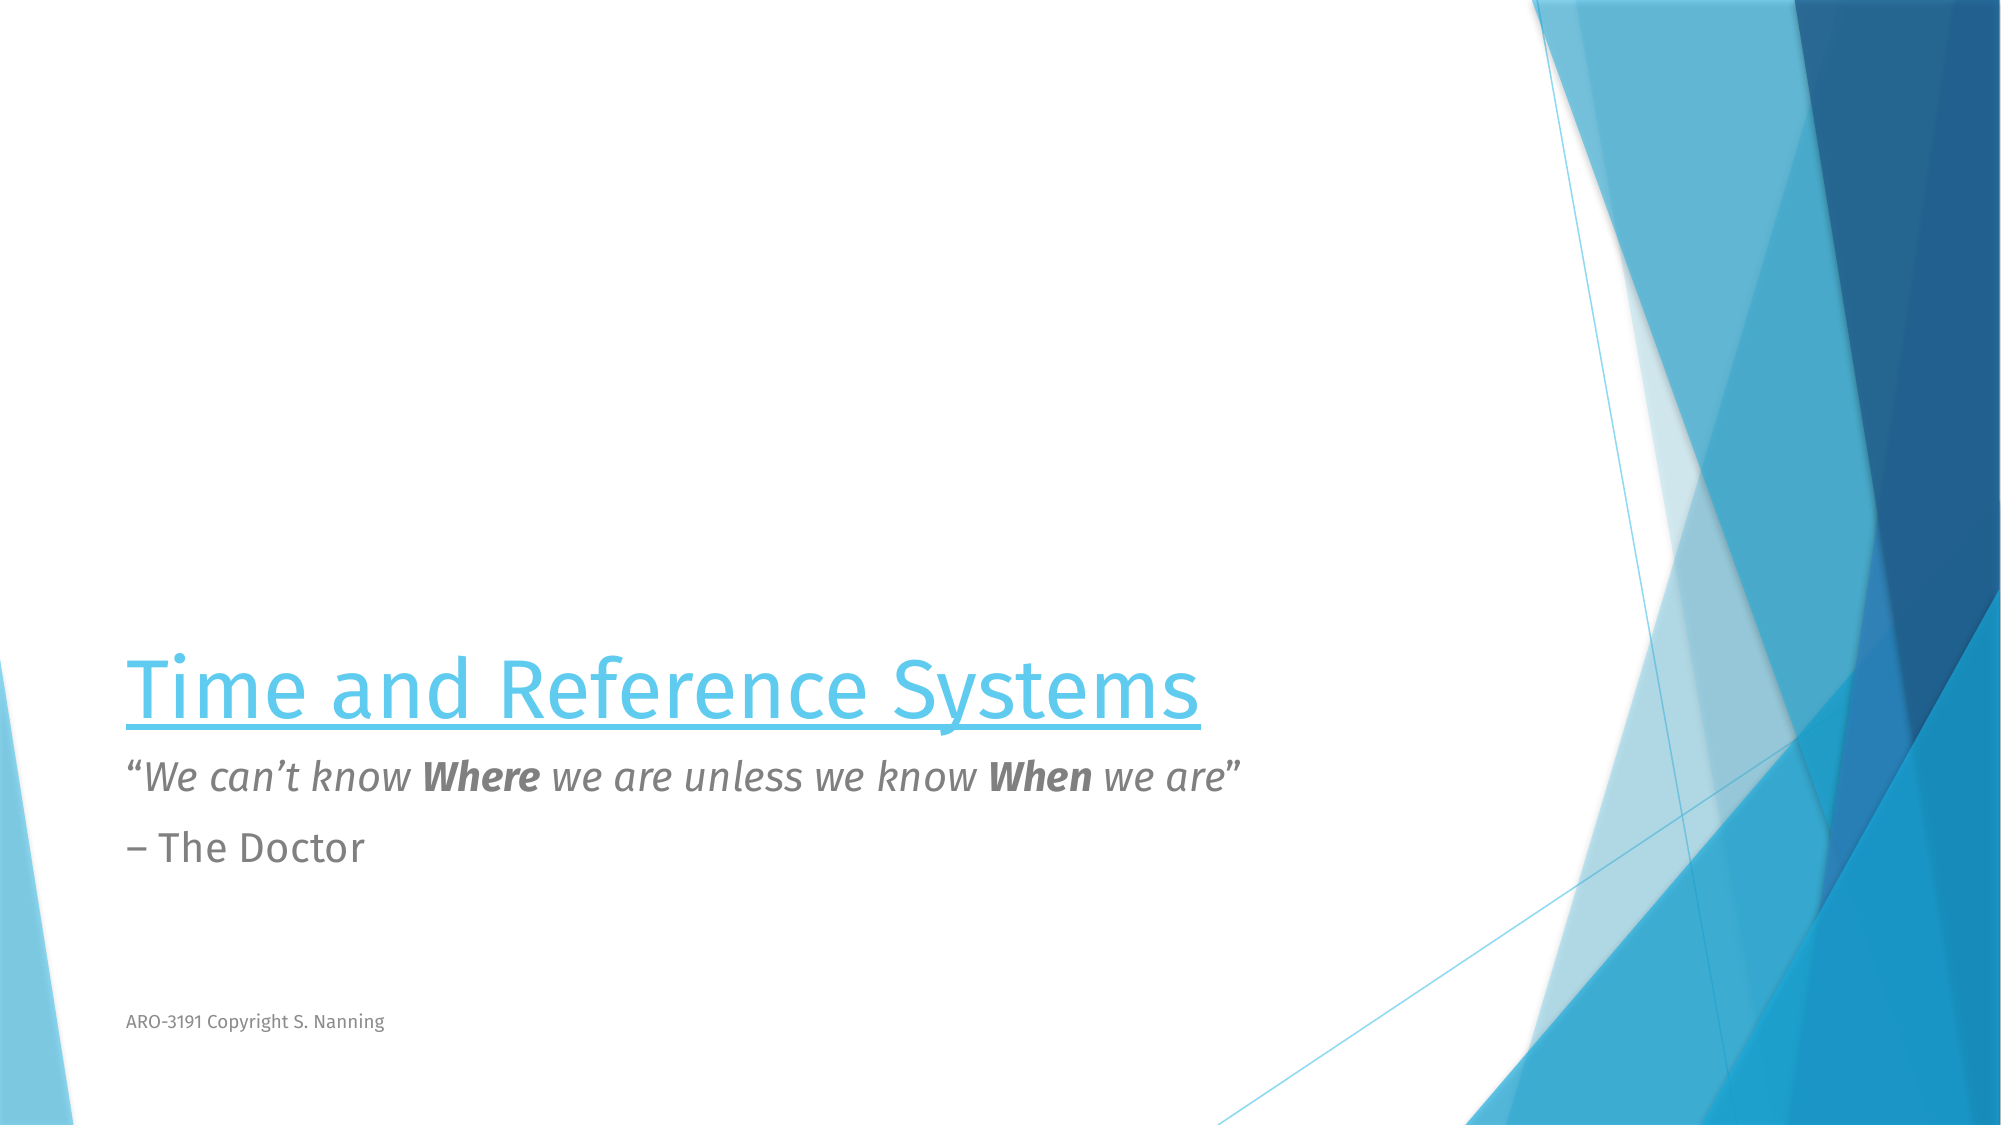

# Time and Reference Systems
“We can’t know Where we are unless we know When we are”
– The Doctor
ARO-3191 Copyright S. Nanning